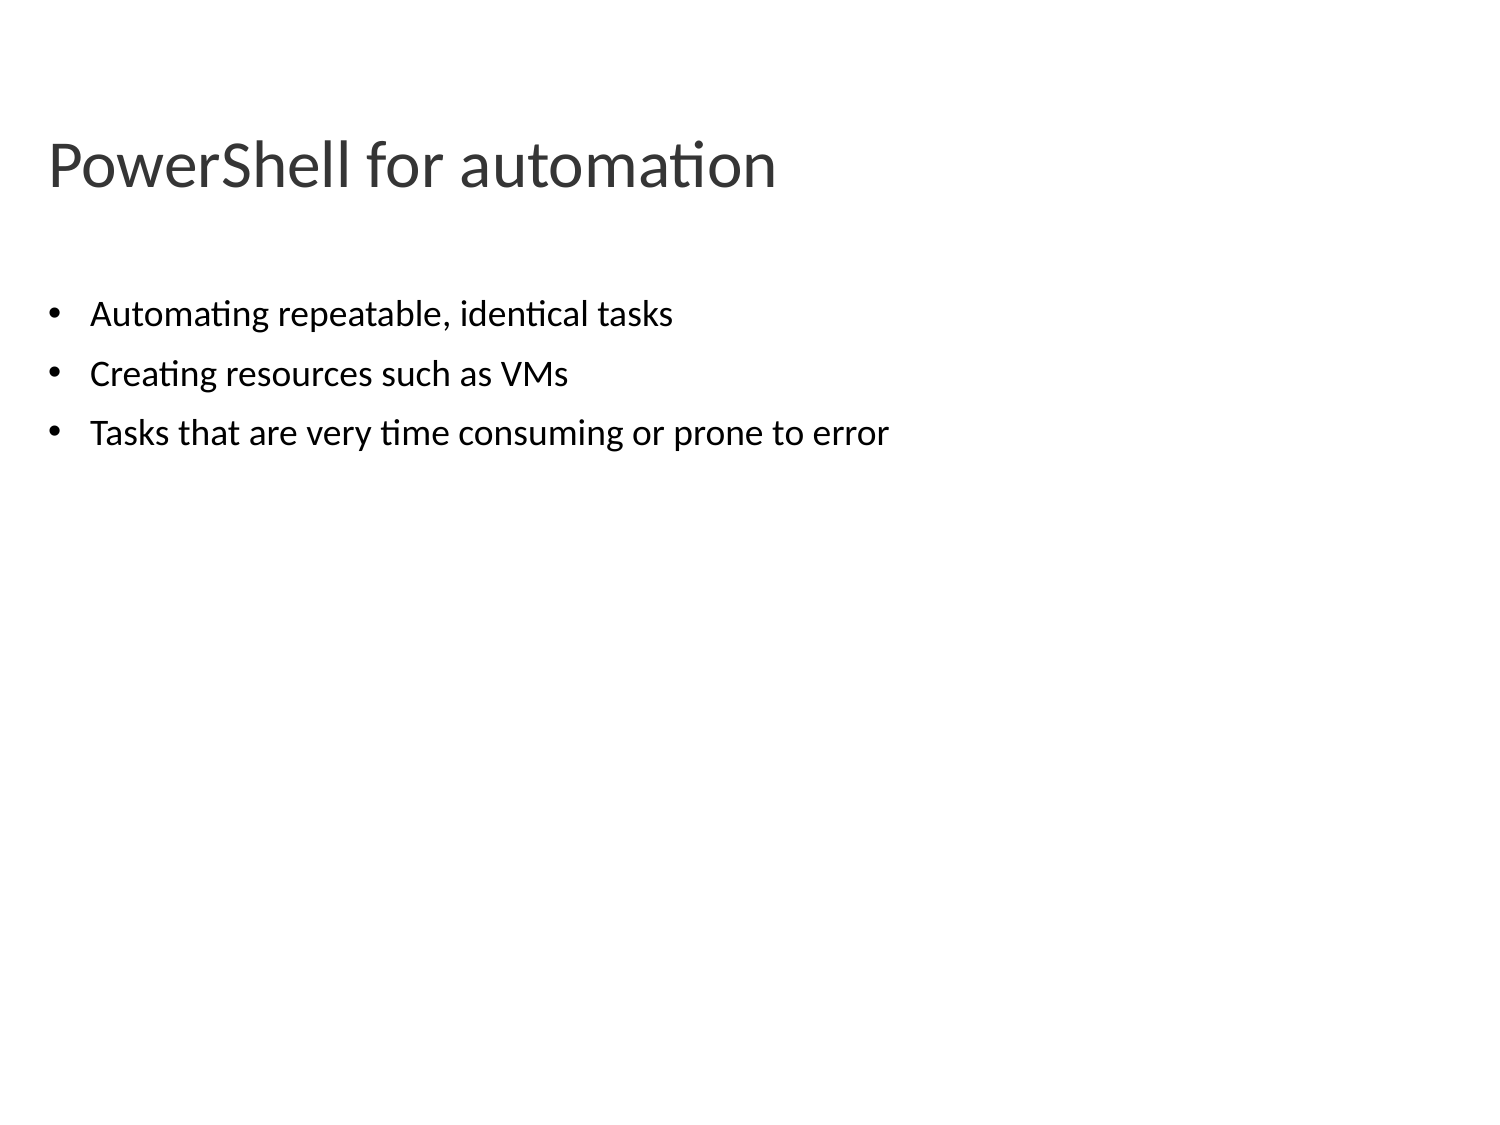

# PowerShell for automation
Automating repeatable, identical tasks
Creating resources such as VMs
Tasks that are very time consuming or prone to error